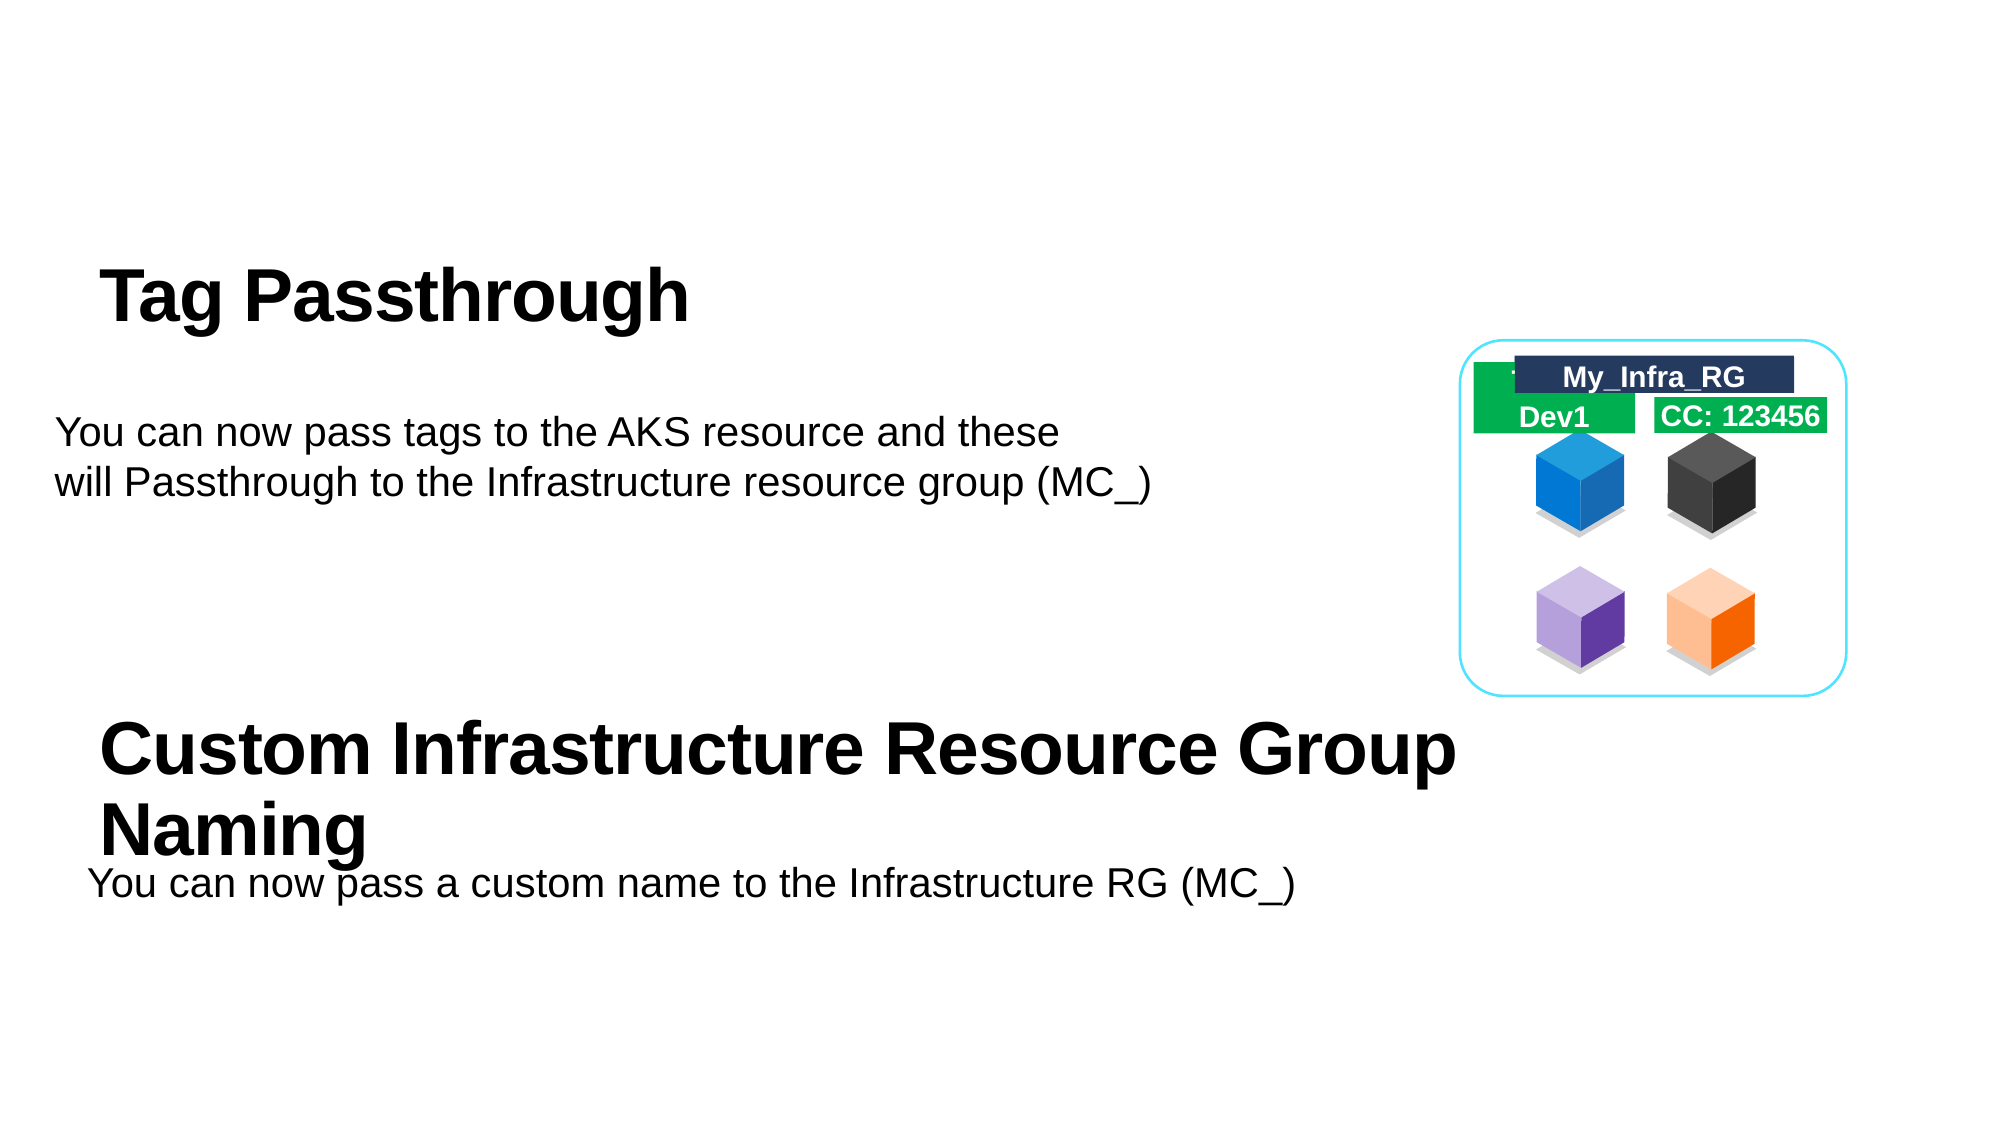

Tag Passthrough

MC_RG
My_Infra_RG
CC: 123456
Team: Dev1
You can now pass tags to the AKS resource and these
will Passthrough to the Infrastructure resource group (MC_)

Custom Infrastructure Resource Group Naming
You can now pass a custom name to the Infrastructure RG (MC_)